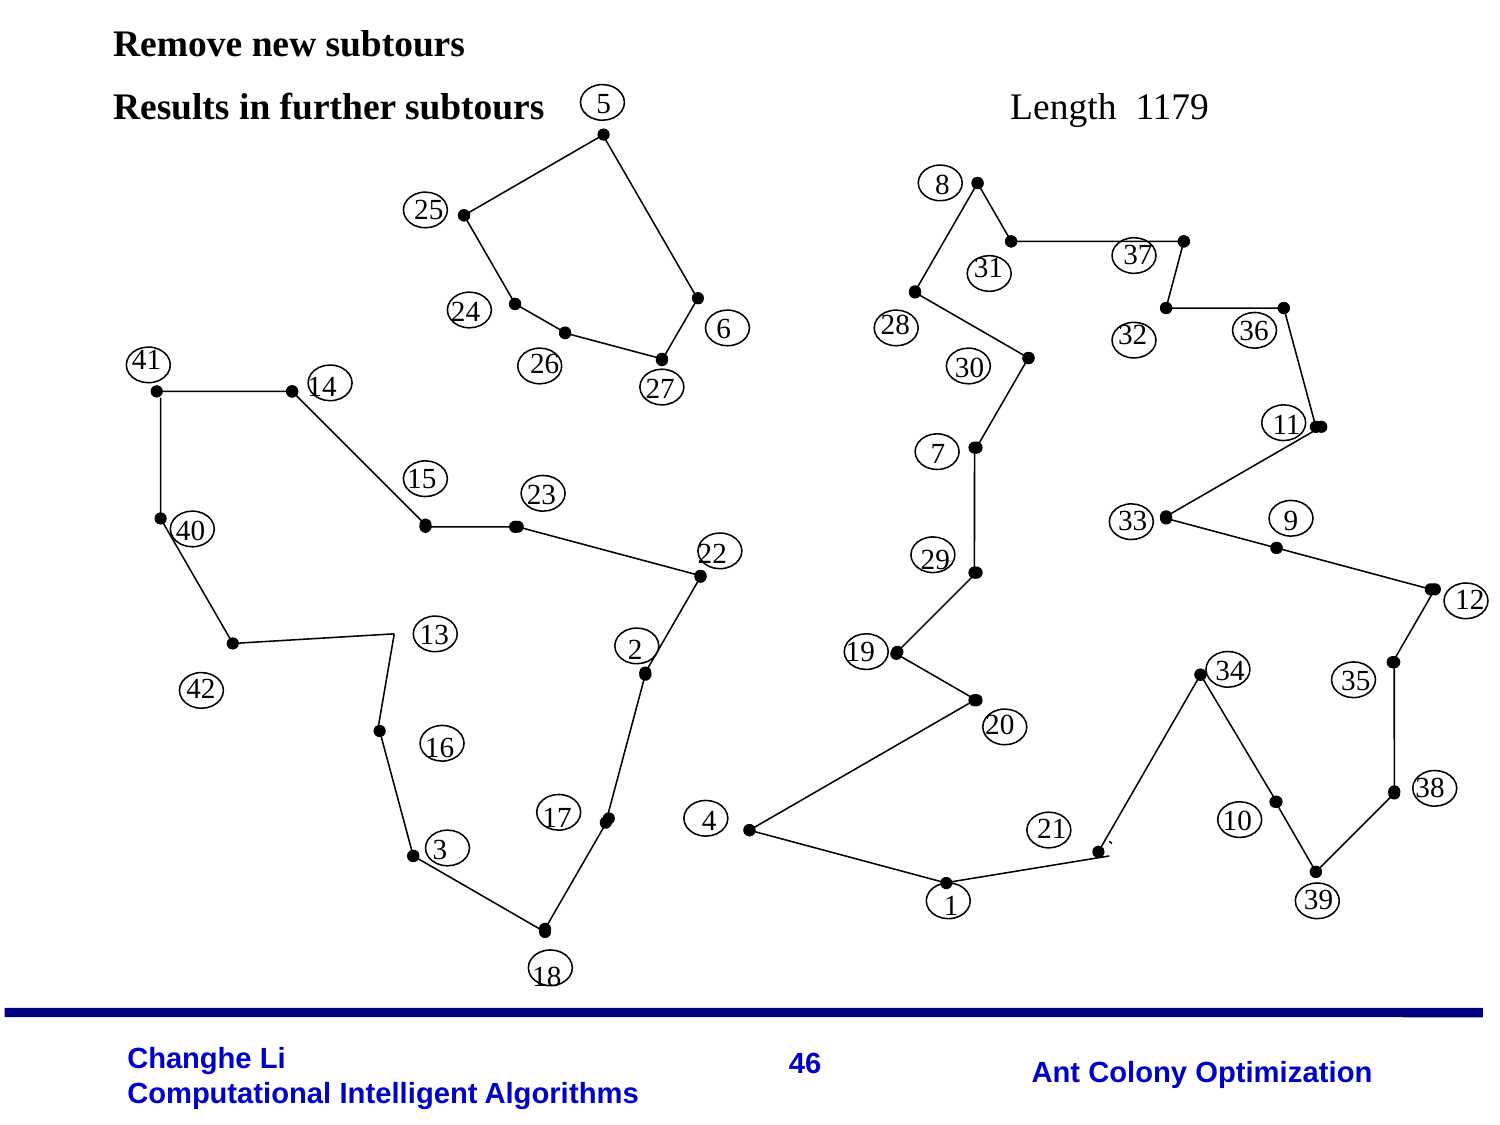

Remove new subtours
Results in further subtours                                                 Length  1179
5

8

25

37

31

24

28
6

36
32

41

26
30

14
27

11

7

15

23

33
9

40

22

29

12

13

2
19

34

35

42

20

16

38

17
4
10

21

3

39
1

18